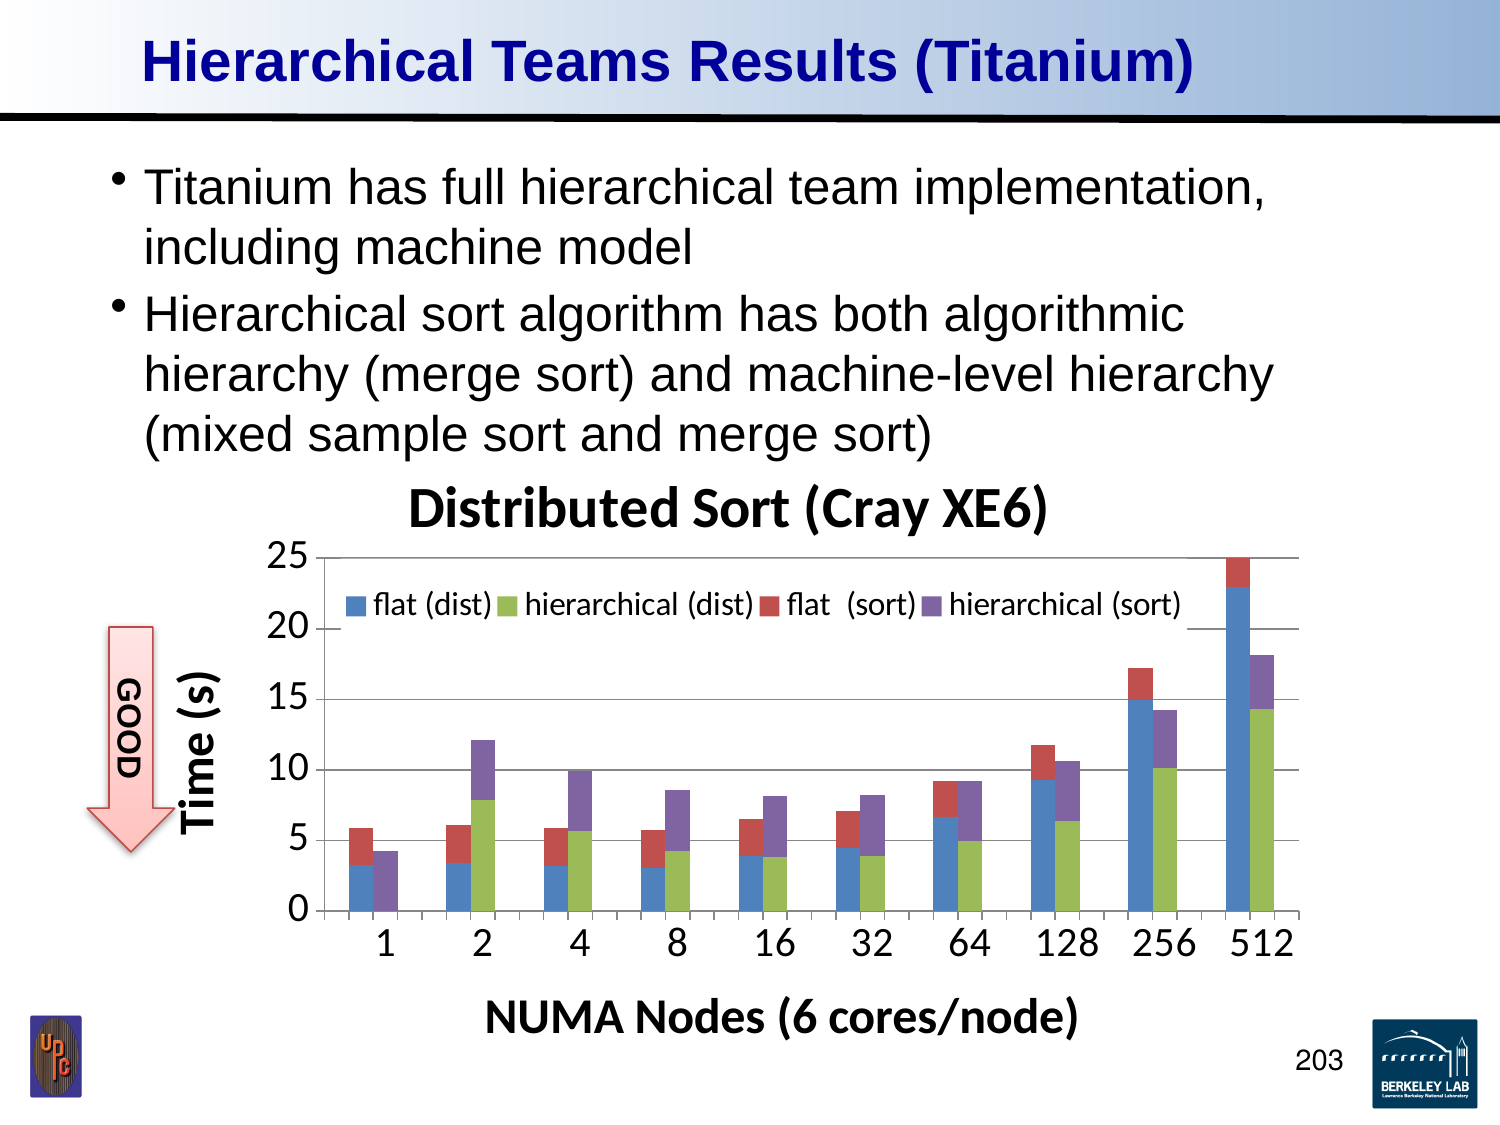

# Hierarchical Teams Results (Titanium)
Titanium has full hierarchical team implementation, including machine model
Hierarchical sort algorithm has both algorithmic hierarchy (merge sort) and machine-level hierarchy (mixed sample sort and merge sort)

### Chart: Distributed Sort (Cray XE6)

| Category | flat (dist) | hierarchical (dist) | flat  (sort) | hierarchical (sort) |
|---|---|---|---|---|
|  | None | None | None | None |
|  | 3.22382324375 | None | 2.644703273333333 | None |
| 1.0 | None | 0.0 | None | 4.268915726666657 |
|  | None | None | None | None |
|  | None | None | None | None |
|  | 3.403048513333333 | None | 2.655660146666667 | None |
| 2.0 | None | 7.833232366666665 | None | 4.2732698 |
|  | None | None | None | None |
|  | None | None | None | None |
|  | 3.174659546666666 | None | 2.673639513333333 | None |
| 4.0 | None | 5.64914474 | None | 4.284963786666668 |
|  | None | None | None | None |
|  | None | None | None | None |
|  | 3.051502919999999 | None | 2.672085506666666 | None |
| 8.0 | None | 4.258810206666666 | None | 4.298852413333332 |
|  | None | None | None | None |
|  | None | None | None | None |
|  | 3.87639756 | None | 2.66948052 | None |
| 16.0 | None | 3.843687486666667 | None | 4.30072841333334 |
|  | None | None | None | None |
|  | None | None | None | None |
|  | 4.44492912 | None | 2.638259633333332 | None |
| 32.0 | None | 3.884361953333333 | None | 4.298677053333332 |
|  | None | None | None | None |
|  | None | None | None | None |
|  | 6.65160009333334 | None | 2.578694366666666 | None |
| 64.0 | None | 4.93975125333334 | None | 4.288871406666666 |
|  | None | None | None | None |
|  | None | None | None | None |
|  | 9.264940550000002 | None | 2.486200764285715 | None |
| 128.0 | None | 6.385367986666666 | None | 4.240406926666666 |
|  | None | None | None | None |
|  | None | None | None | None |
|  | 14.98575193333333 | None | 2.240335706666666 | None |
| 256.0 | None | 10.13227616666666 | None | 4.109991133333333 |
|  | None | None | None | None |
|  | None | None | None | None |
|  | 22.95277926666667 | None | 2.102422753333333 | None |
| 512.0 | None | 14.31405233333333 | None | 3.859583813333333 |
|  | None | None | None | None |
GOOD
203